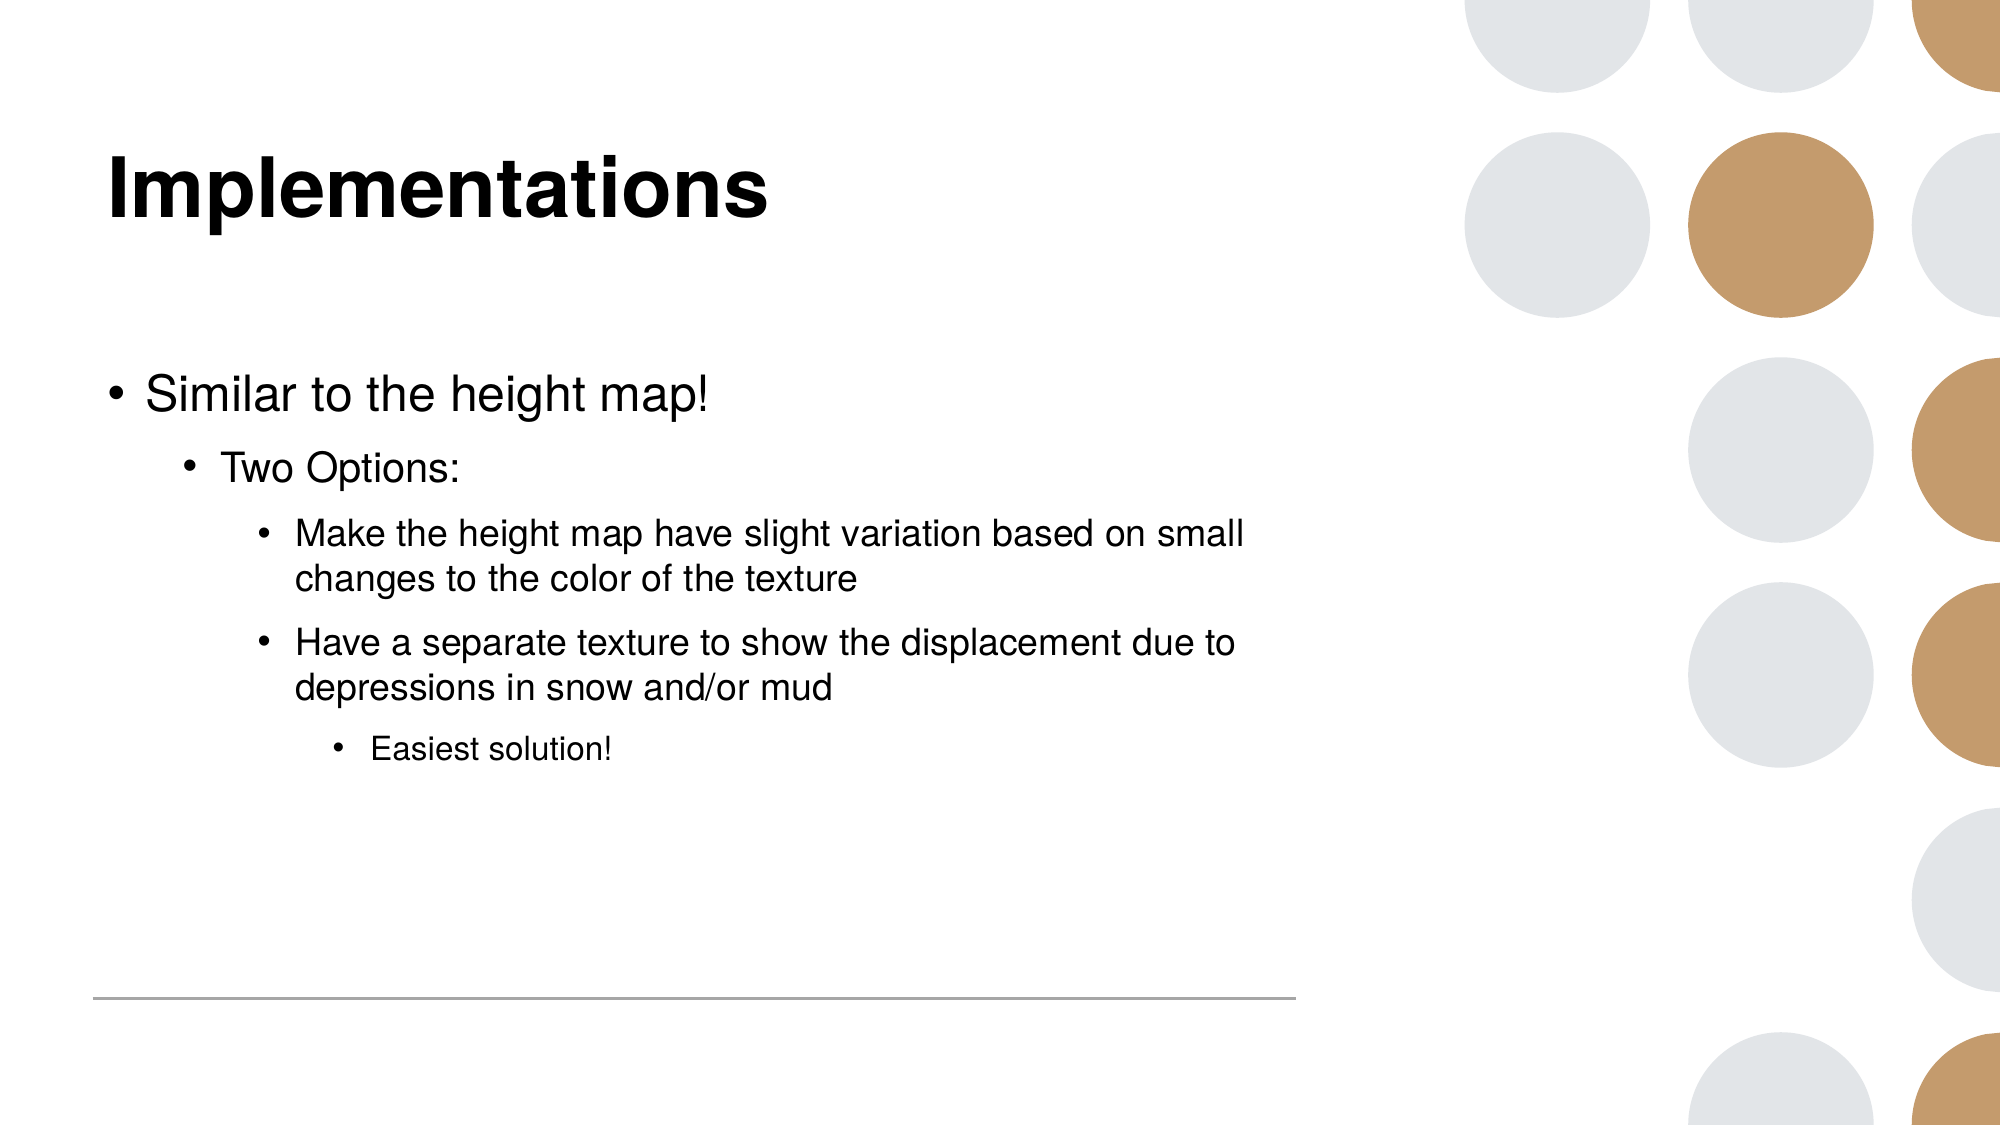

# Implementations
Similar to the height map!
Two Options:
Make the height map have slight variation based on small changes to the color of the texture
Have a separate texture to show the displacement due to depressions in snow and/or mud
Easiest solution!